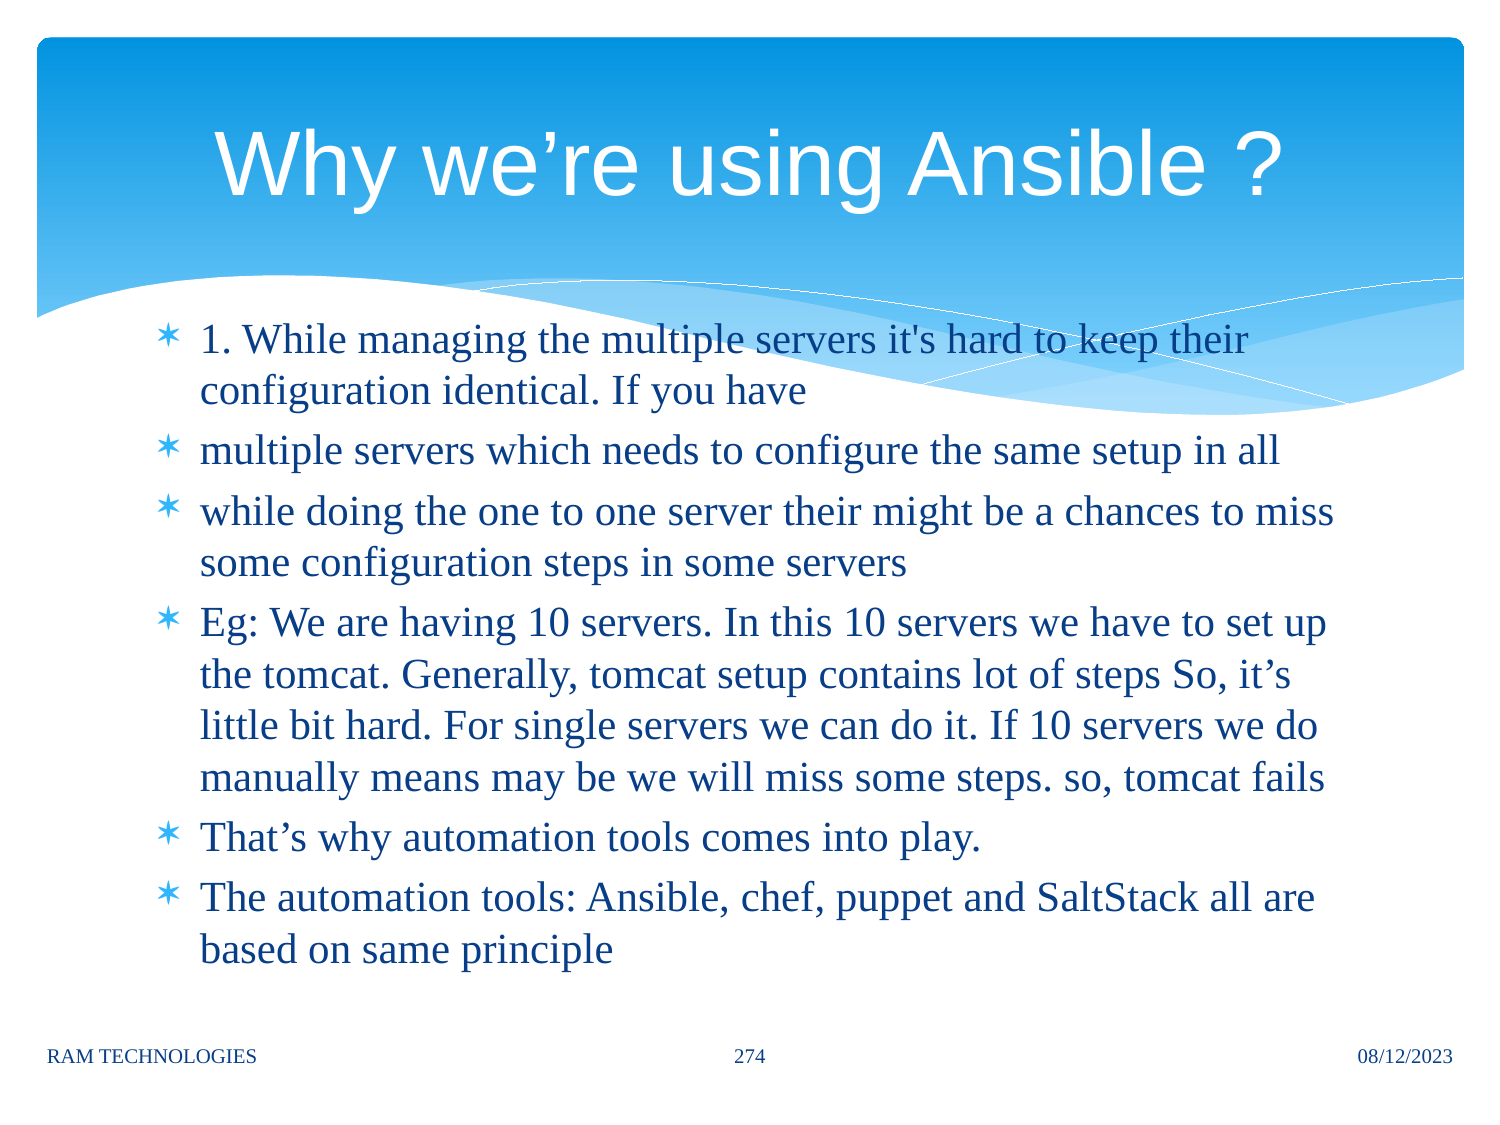

# Why we’re using Ansible ?
1. While managing the multiple servers it's hard to keep their configuration identical. If you have
multiple servers which needs to configure the same setup in all
while doing the one to one server their might be a chances to miss some configuration steps in some servers
Eg: We are having 10 servers. In this 10 servers we have to set up the tomcat. Generally, tomcat setup contains lot of steps So, it’s little bit hard. For single servers we can do it. If 10 servers we do manually means may be we will miss some steps. so, tomcat fails
That’s why automation tools comes into play.
The automation tools: Ansible, chef, puppet and SaltStack all are based on same principle

274
RAM TECHNOLOGIES
08/12/2023